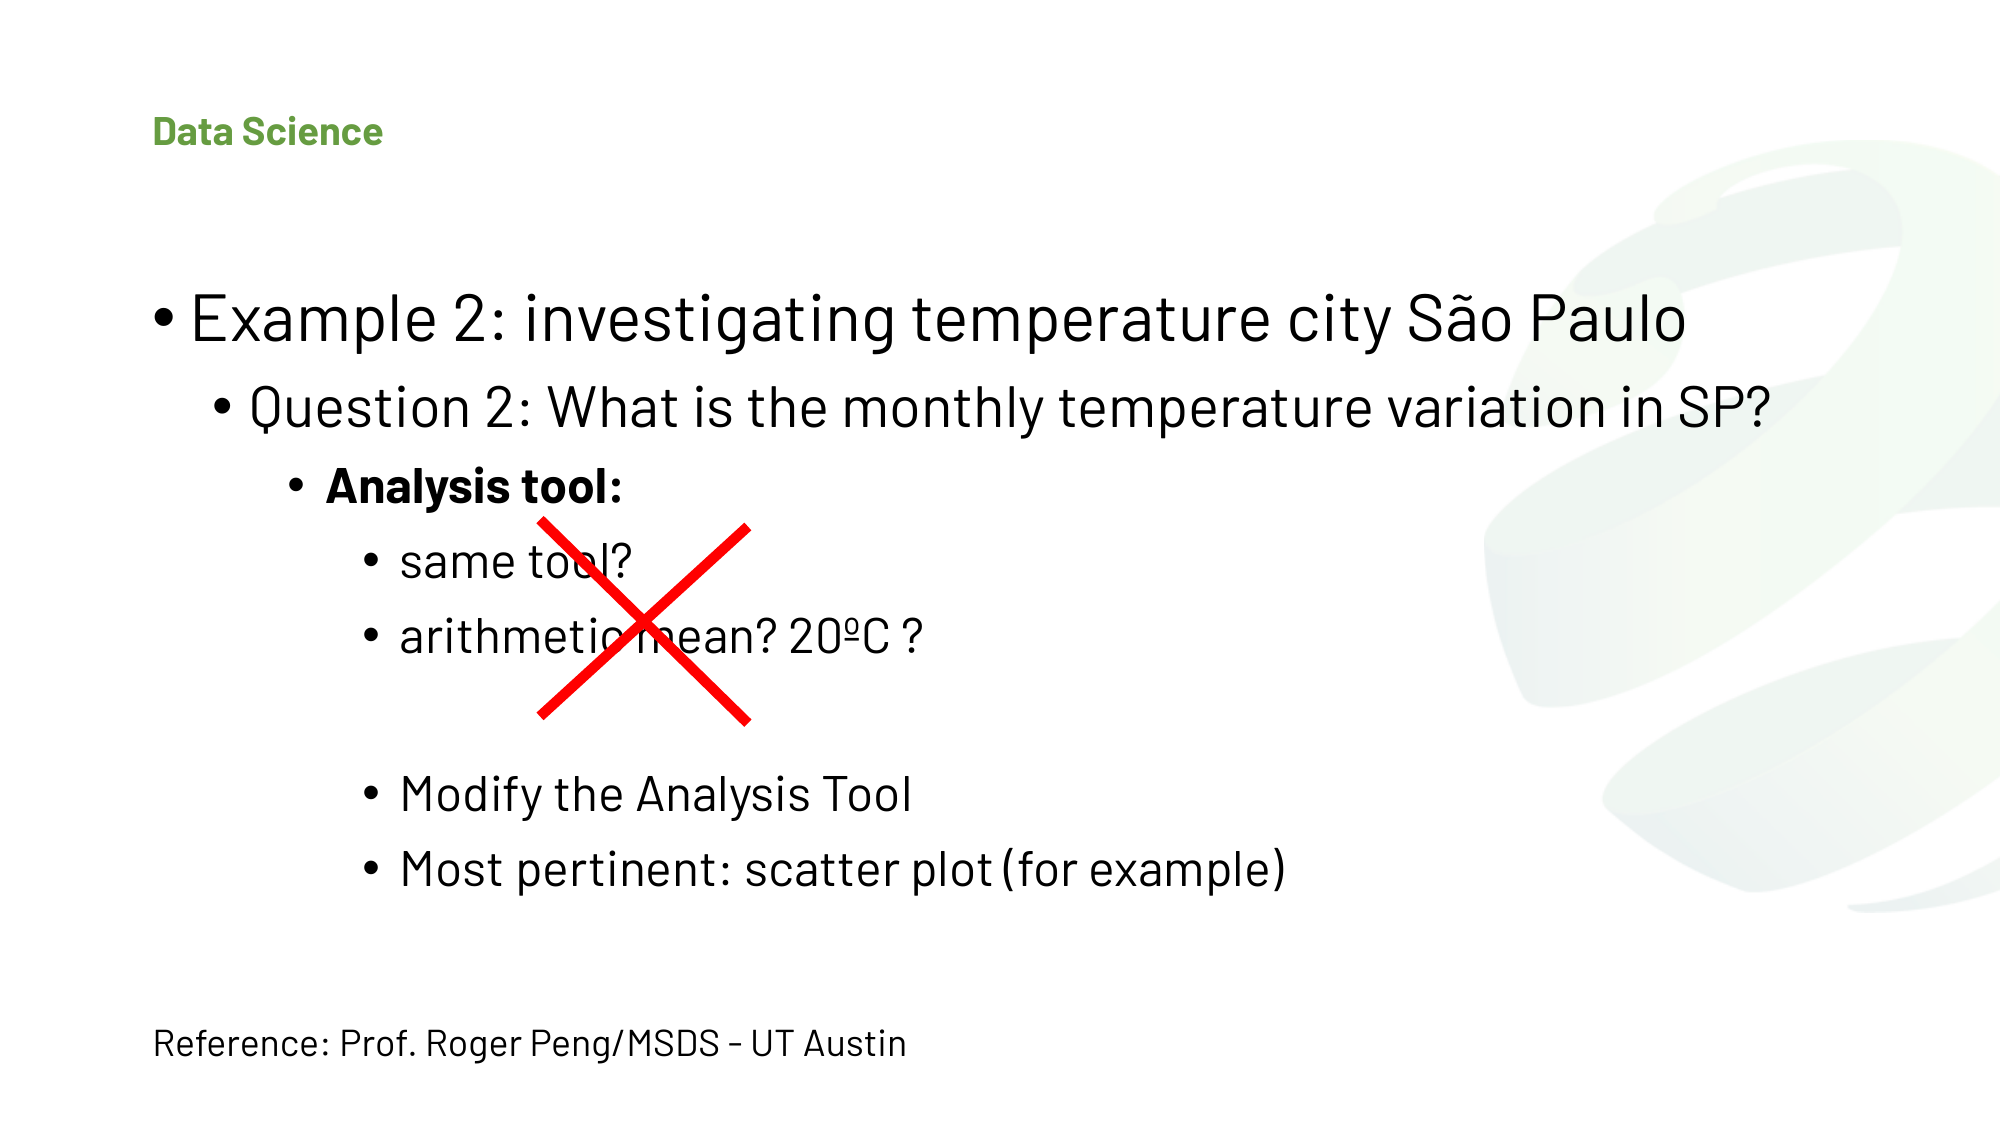

# Data Science
Example 2: investigating temperature city São Paulo
Question 2: What is the monthly temperature variation in SP?
Analysis tool:
same tool?
arithmetic mean? 20ºC ?

Modify the Analysis Tool
Most pertinent: scatter plot (for example)

Reference: Prof. Roger Peng/MSDS - UT Austin